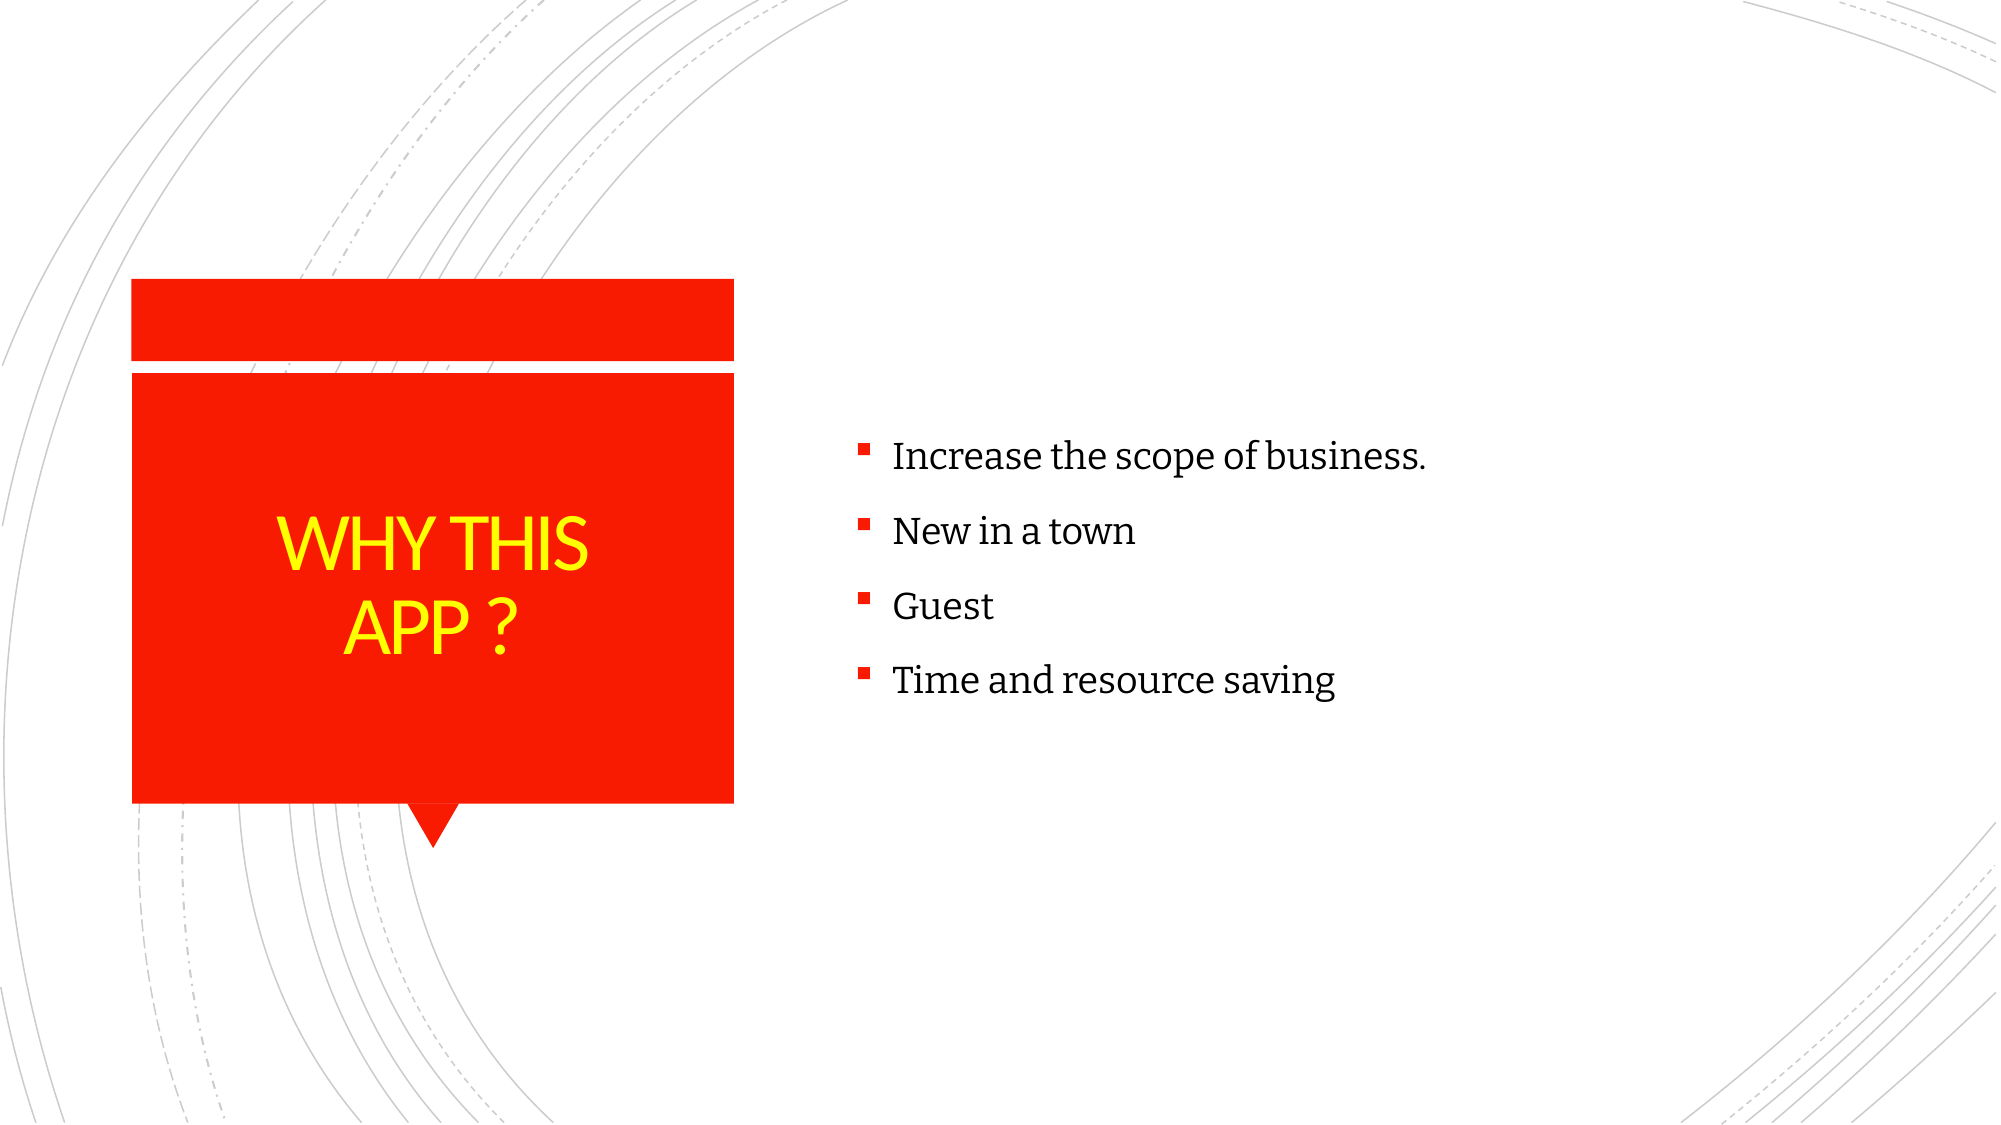

Increase the scope of business.
New in a town
Guest
Time and resource saving
# WHY THIS APP ?